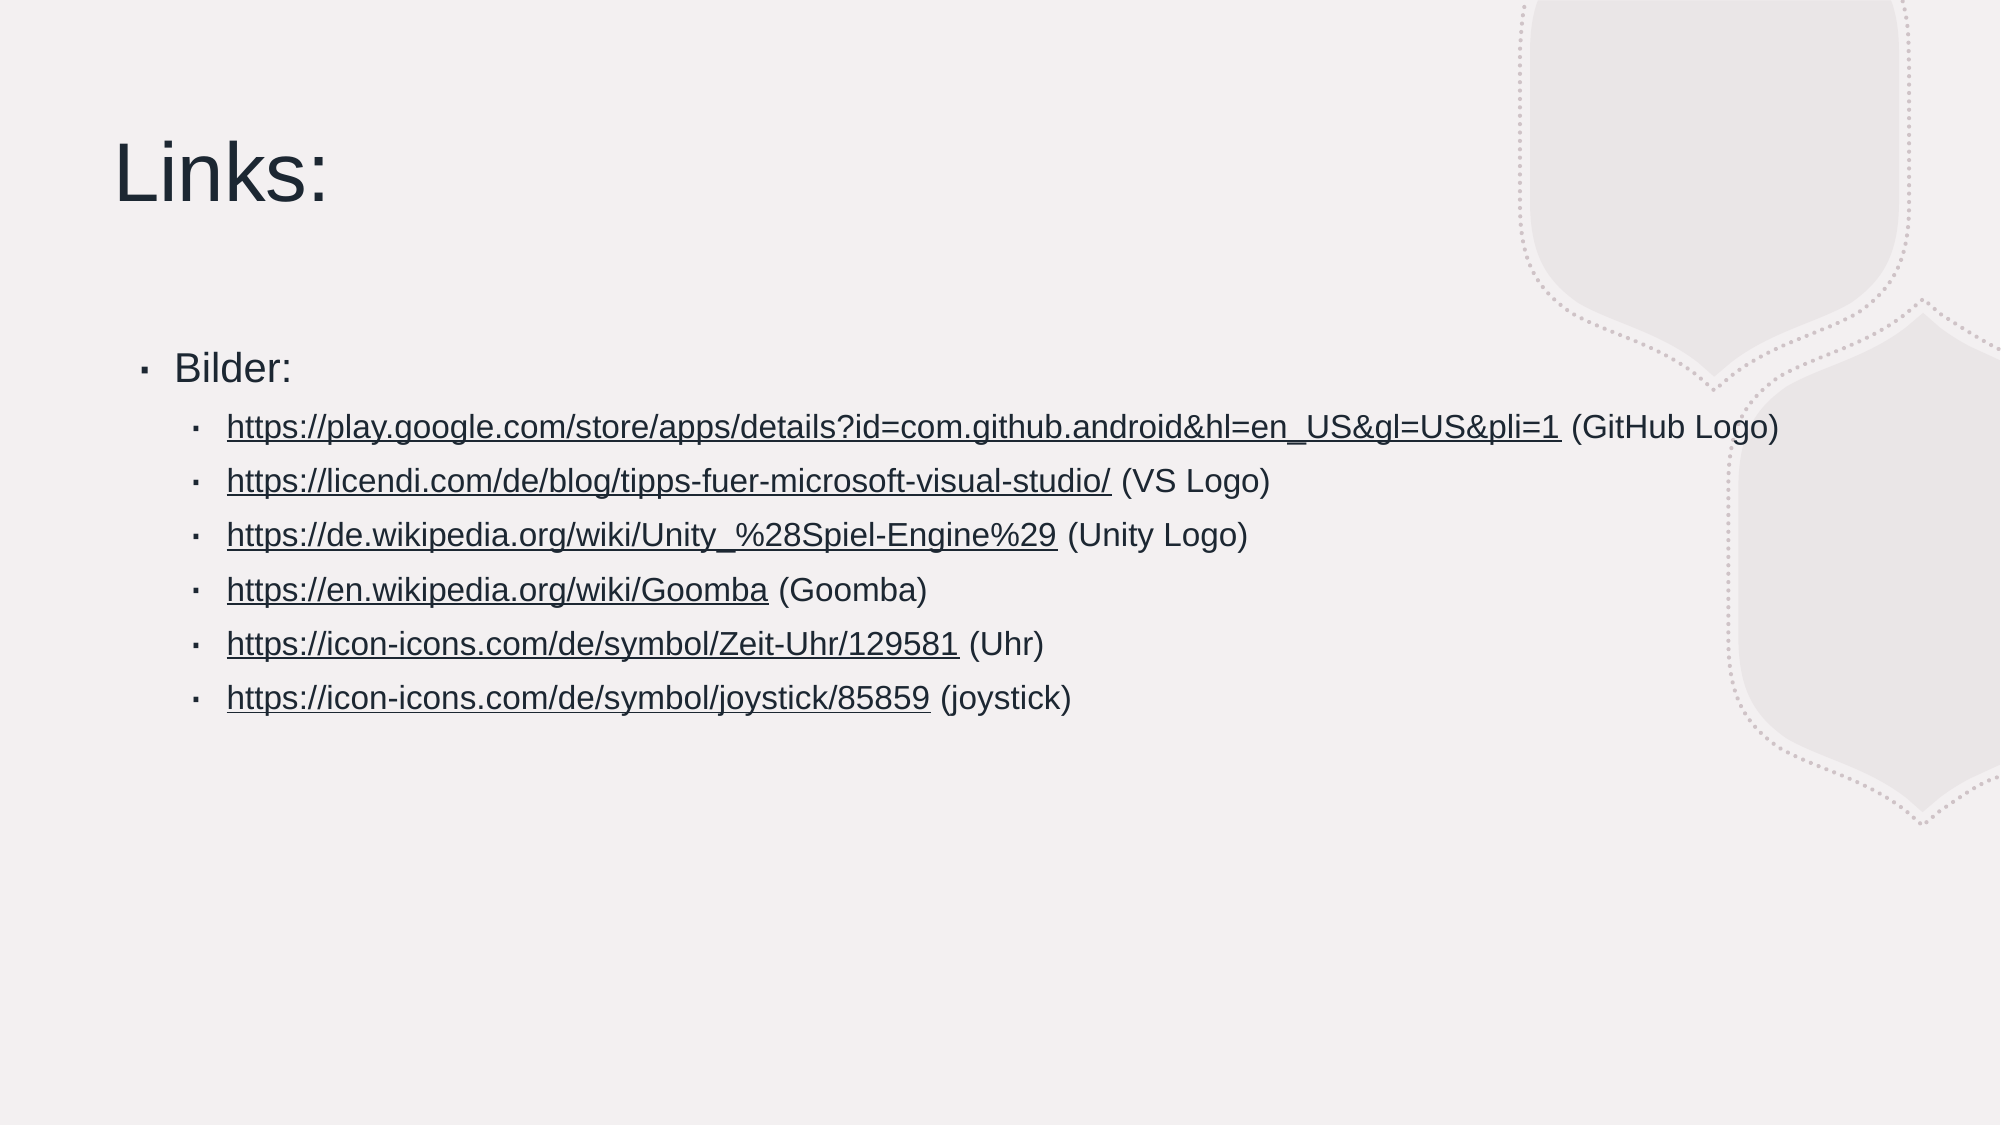

# Links:
Bilder:
https://play.google.com/store/apps/details?id=com.github.android&hl=en_US&gl=US&pli=1 (GitHub Logo)
https://licendi.com/de/blog/tipps-fuer-microsoft-visual-studio/ (VS Logo)
https://de.wikipedia.org/wiki/Unity_%28Spiel-Engine%29 (Unity Logo)
https://en.wikipedia.org/wiki/Goomba (Goomba)
https://icon-icons.com/de/symbol/Zeit-Uhr/129581 (Uhr)
https://icon-icons.com/de/symbol/joystick/85859 (joystick)